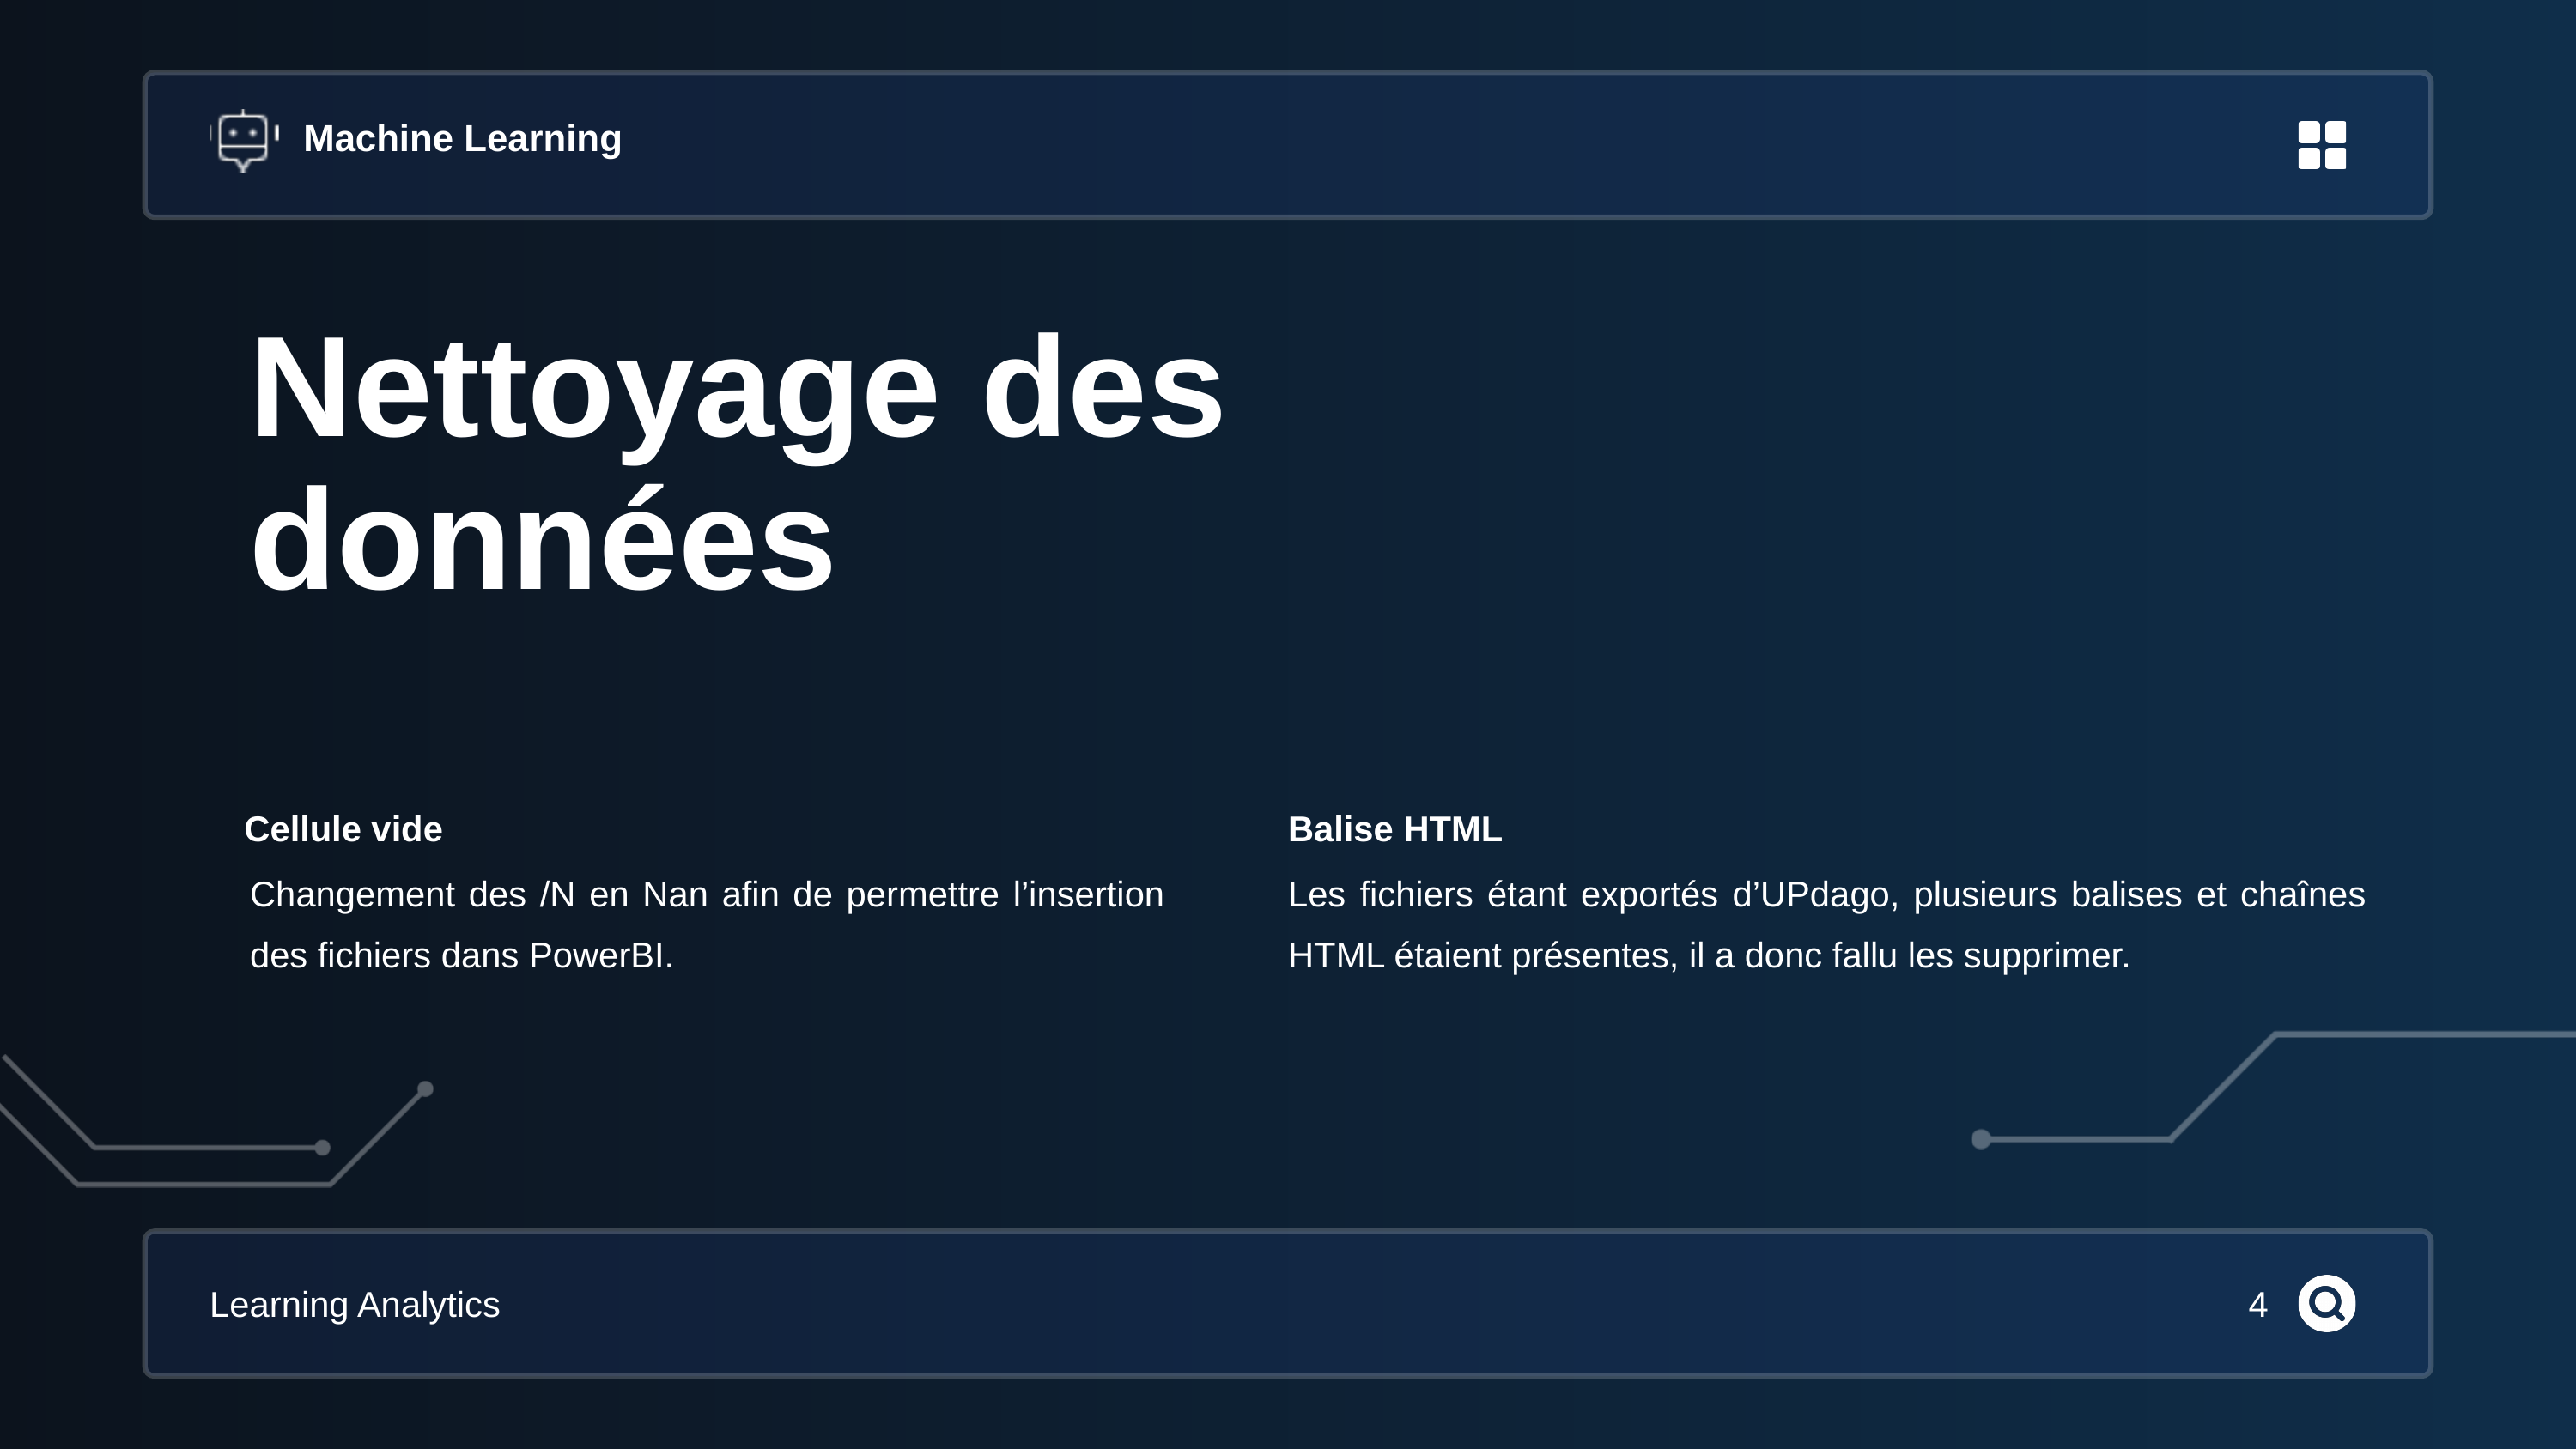

Machine Learning
Nettoyage des données
Cellule vide
Balise HTML
Changement des /N en Nan afin de permettre l’insertion des fichiers dans PowerBI.
Les fichiers étant exportés d’UPdago, plusieurs balises et chaînes HTML étaient présentes, il a donc fallu les supprimer.

Learning Analytics
4